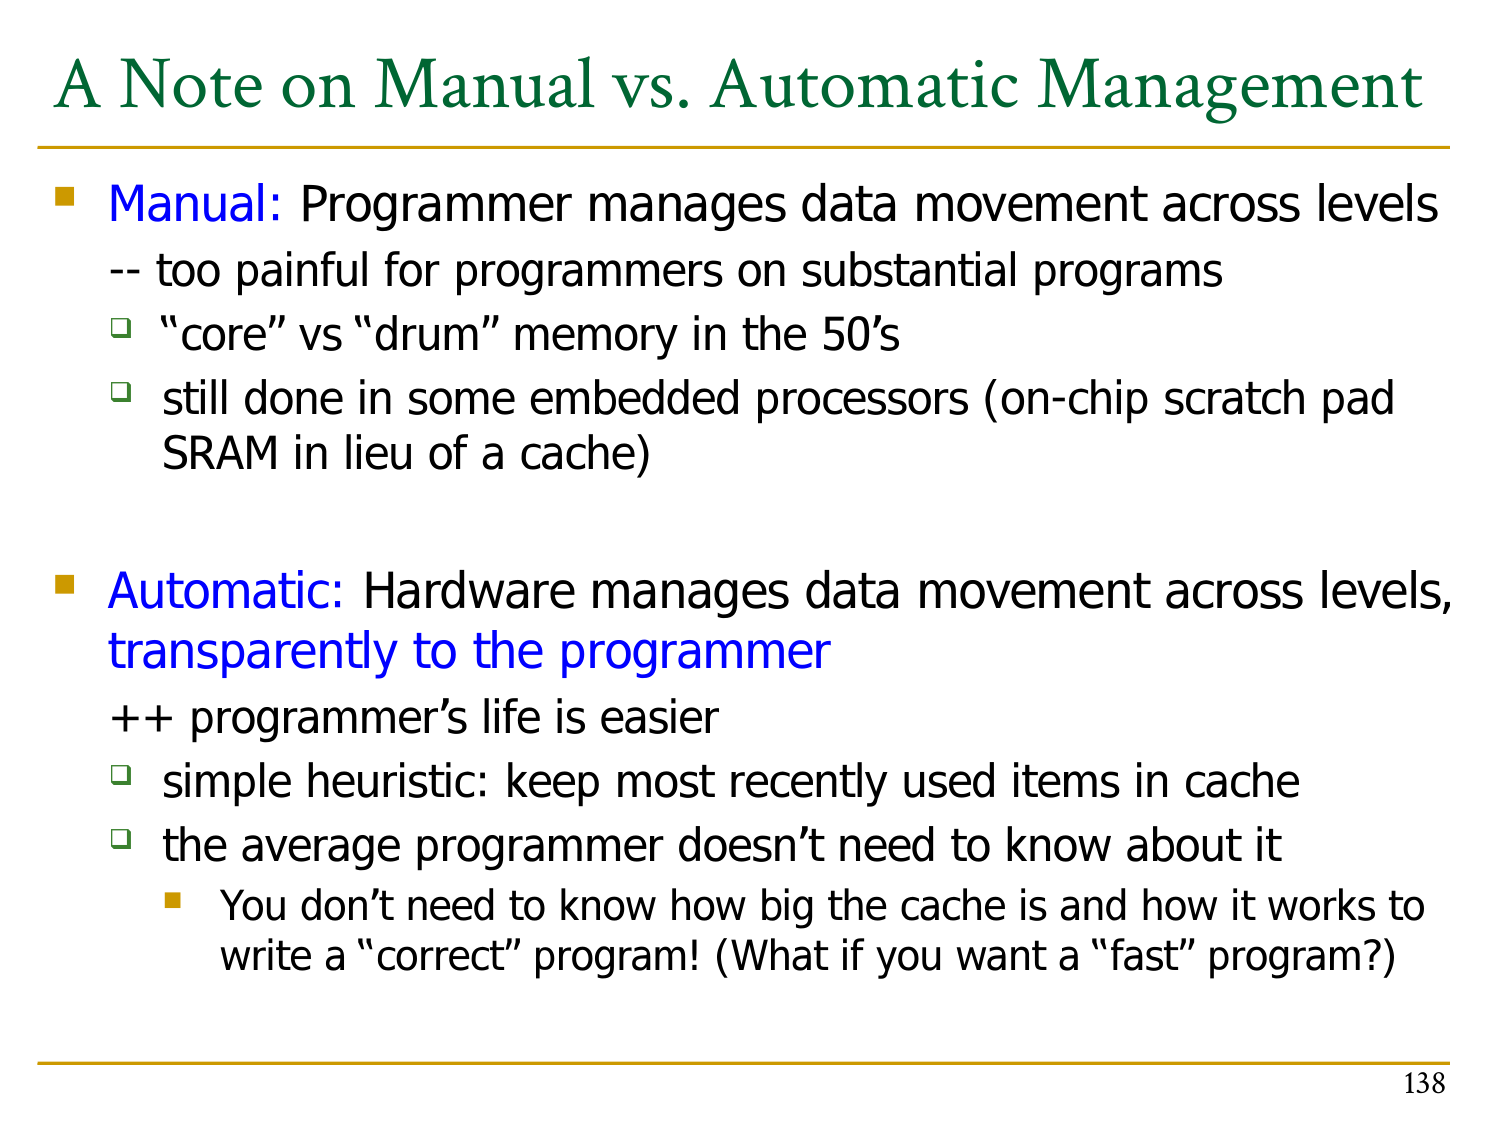

# A Note on Manual vs. Automatic Management
Manual: Programmer manages data movement across levels
-- too painful for programmers on substantial programs
“core” vs “drum” memory in the 50’s
still done in some embedded processors (on-chip scratch pad SRAM in lieu of a cache)

Automatic: Hardware manages data movement across levels, transparently to the programmer
++ programmer’s life is easier
simple heuristic: keep most recently used items in cache
the average programmer doesn’t need to know about it
You don’t need to know how big the cache is and how it works to write a “correct” program! (What if you want a “fast” program?)

138